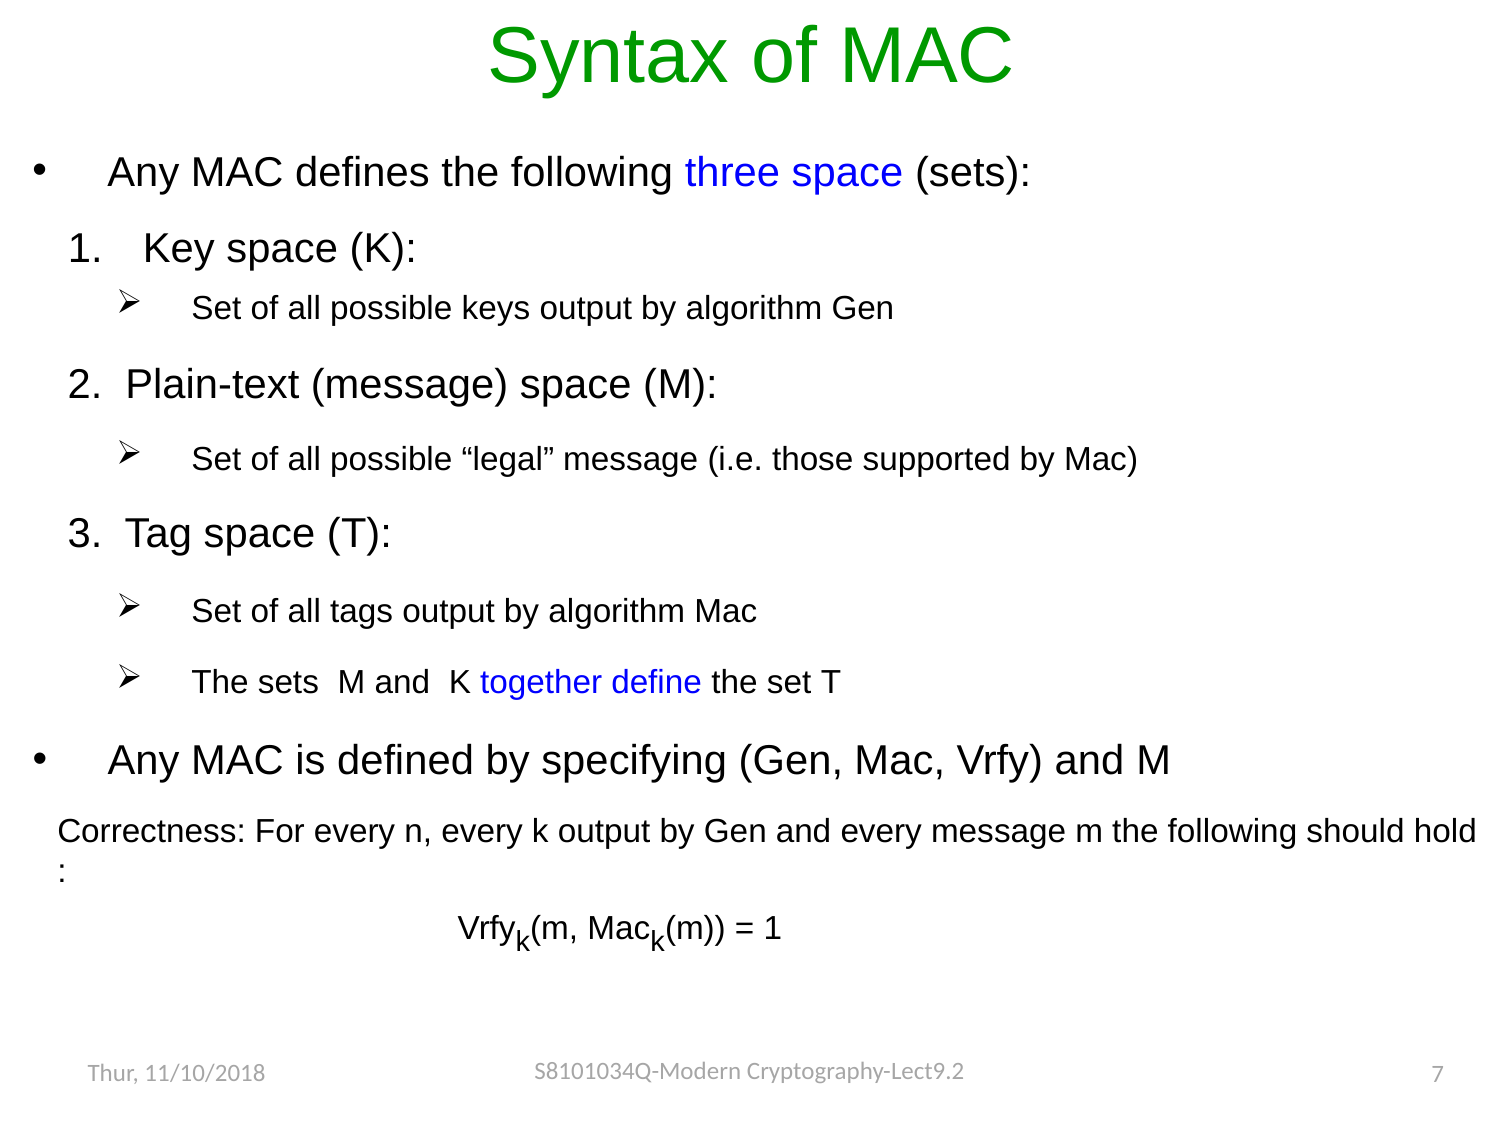

Syntax of MAC
Any MAC defines the following three space (sets):
Key space (K):
Set of all possible keys output by algorithm Gen
2.  Plain-text (message) space (M):
Set of all possible “legal” message (i.e. those supported by Mac)
3.  Tag space (T):
Set of all tags output by algorithm Mac
The sets  M and  K together define the set T
Any MAC is defined by specifying (Gen, Mac, Vrfy) and M
Correctness: For every n, every k output by Gen and every message m the following should hold :
Vrfyk(m, Mack(m)) = 1
S8101034Q-Modern Cryptography-Lect9.2
Thur, 11/10/2018
7